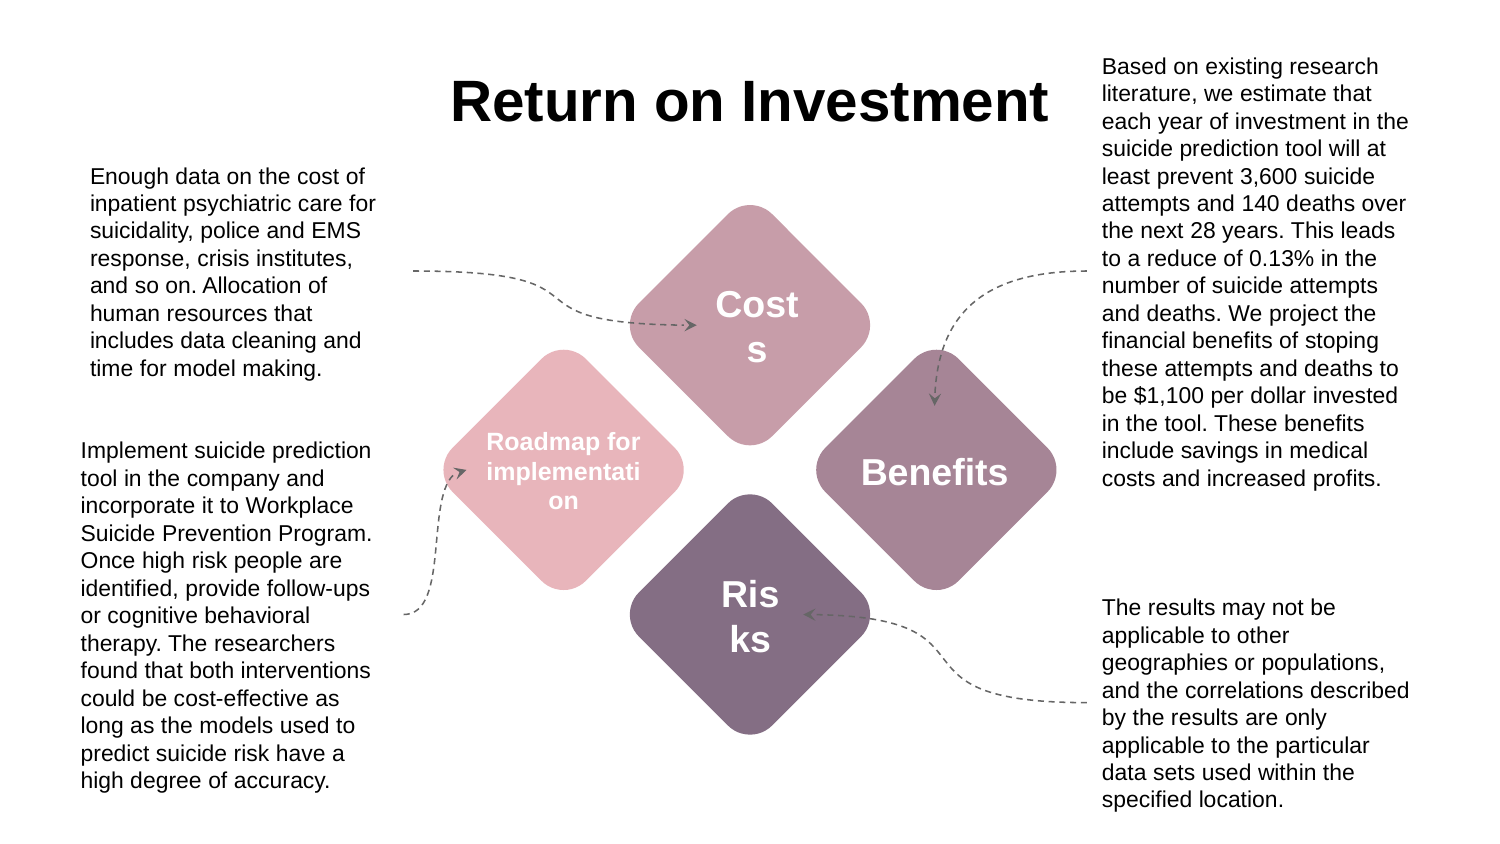

# Return on Investment

Enough data on the cost of inpatient psychiatric care for suicidality, police and EMS response, crisis institutes, and so on. Allocation of human resources that includes data cleaning and time for model making.
Costs
Based on existing research literature, we estimate that each year of investment in the suicide prediction tool will at least prevent 3,600 suicide attempts and 140 deaths over the next 28 years. This leads to a reduce of 0.13% in the number of suicide attempts and deaths. We project the financial benefits of stoping these attempts and deaths to be $1,100 per dollar invested in the tool. These benefits include savings in medical costs and increased profits.
Benefits

Roadmap for implementation
Implement suicide prediction tool in the company and incorporate it to Workplace Suicide Prevention Program. Once high risk people are identified, provide follow-ups or cognitive behavioral therapy. The researchers found that both interventions could be cost-effective as long as the models used to predict suicide risk have a high degree of accuracy.

Risks
The results may not be applicable to other geographies or populations, and the correlations described by the results are only applicable to the particular data sets used within the specified location.